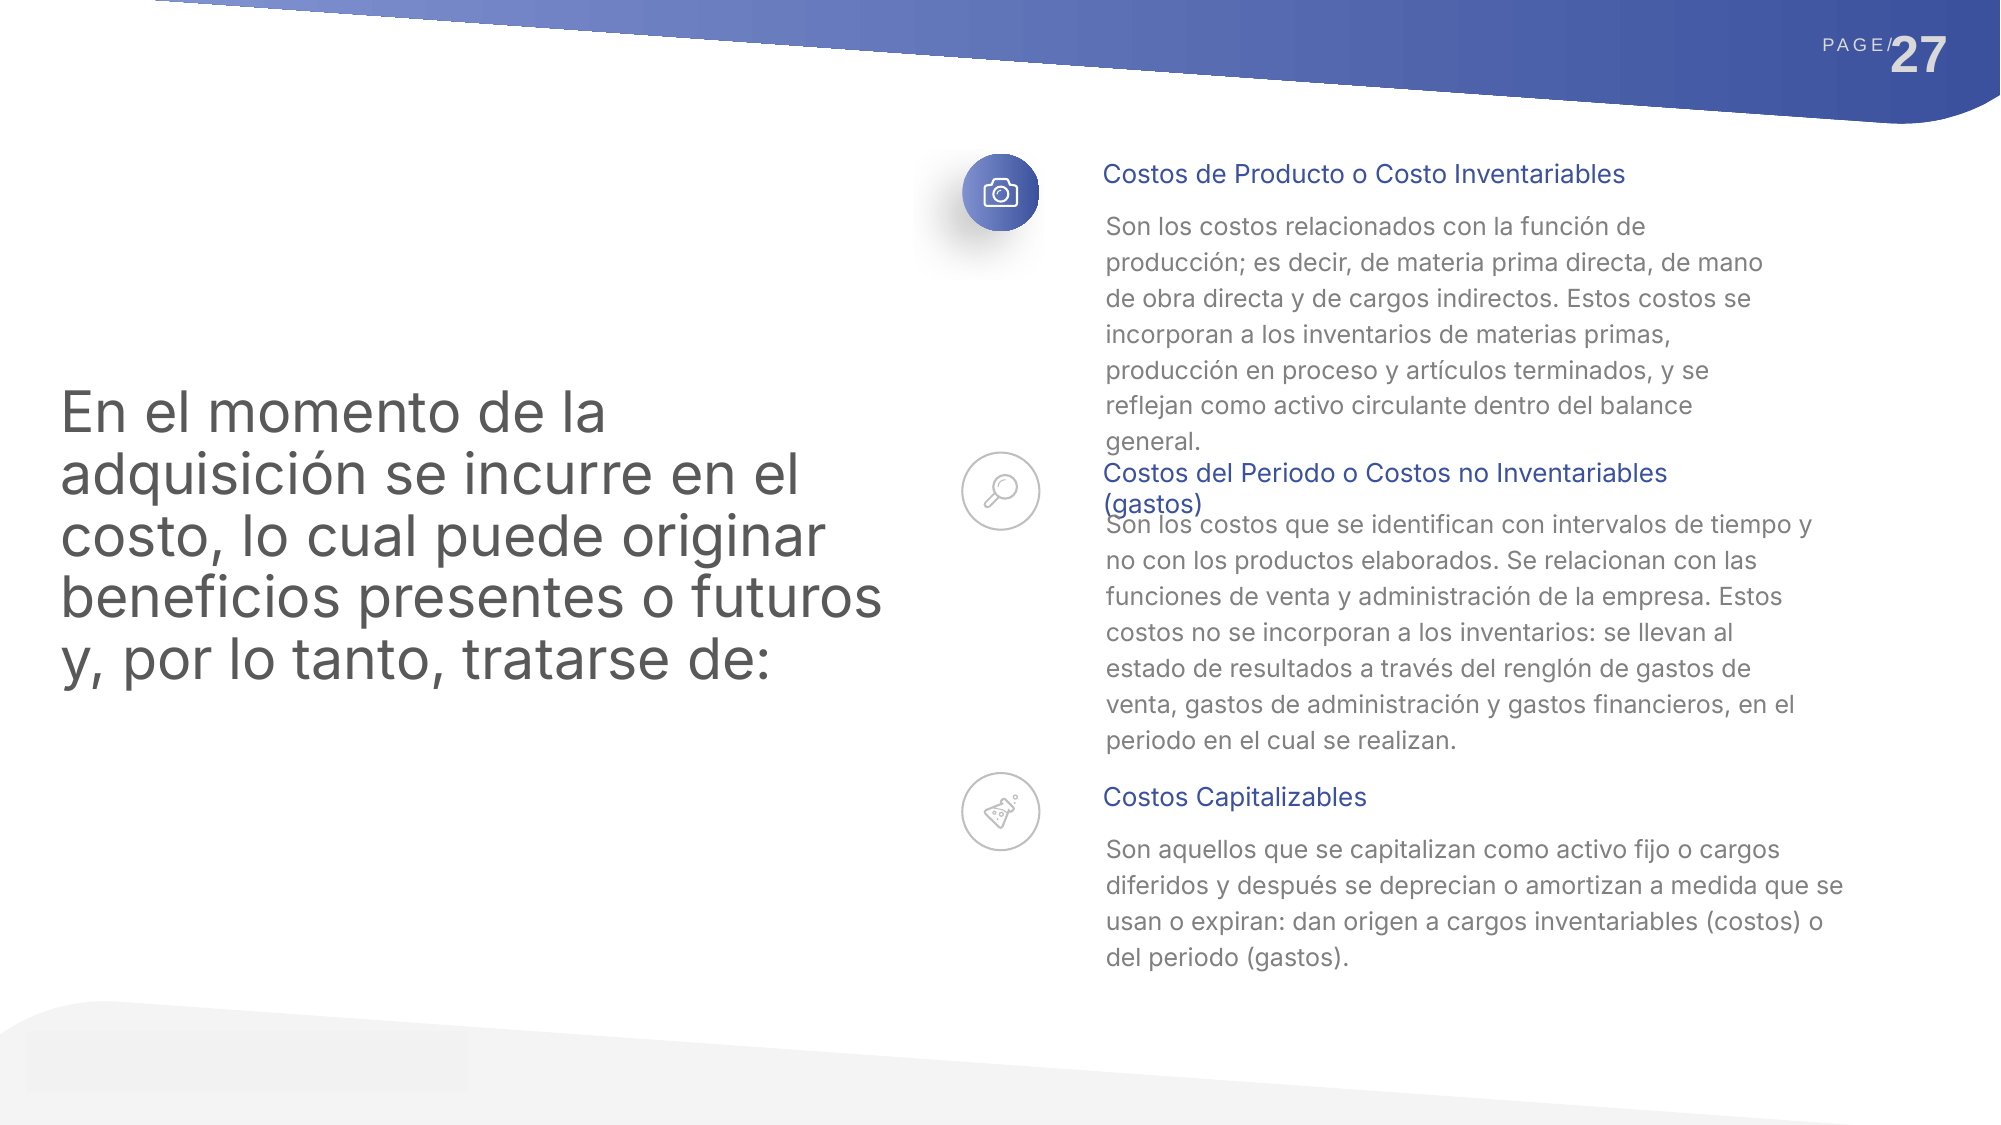

Costos de Producto o Costo Inventariables
Son los costos relacionados con la función de producción; es decir, de materia prima directa, de mano de obra directa y de cargos indirectos. Estos costos se incorporan a los inventarios de materias primas, producción en proceso y artículos terminados, y se reflejan como activo circulante dentro del balance general.

En el momento de la adquisición se incurre en el costo, lo cual puede originar beneficios presentes o futuros y, por lo tanto, tratarse de:
Costos del Periodo o Costos no Inventariables (gastos)
Son los costos que se identifican con intervalos de tiempo y no con los productos elaborados. Se relacionan con las funciones de venta y administración de la empresa. Estos costos no se incorporan a los inventarios: se llevan al estado de resultados a través del renglón de gastos de venta, gastos de administración y gastos financieros, en el periodo en el cual se realizan.

Costos Capitalizables
Son aquellos que se capitalizan como activo fijo o cargos diferidos y después se deprecian o amortizan a medida que se usan o expiran: dan origen a cargos inventariables (costos) o del periodo (gastos).